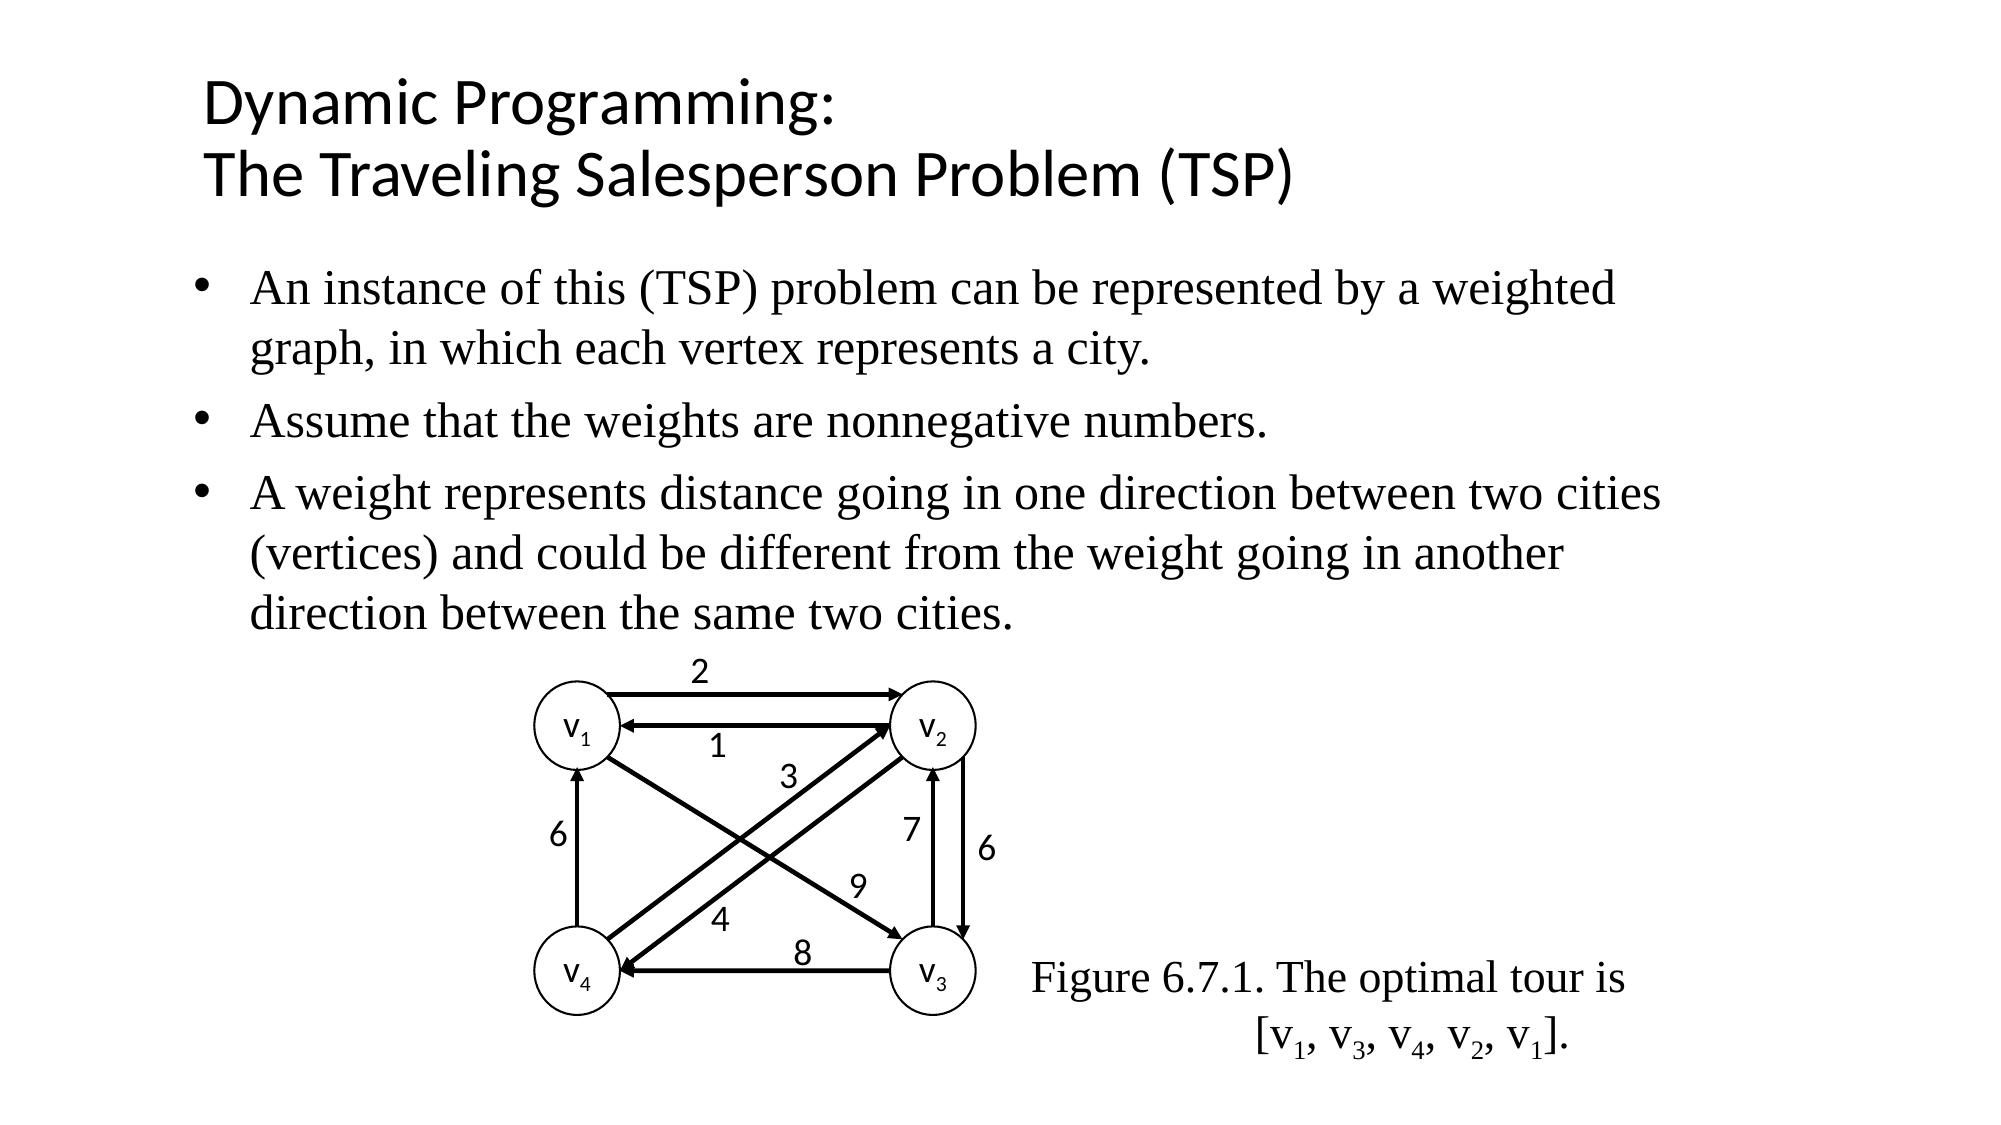

# Dynamic Programming: The Traveling Salesperson Problem (TSP)
An instance of this (TSP) problem can be represented by a weighted graph, in which each vertex represents a city.
Assume that the weights are nonnegative numbers.
A weight represents distance going in one direction between two cities (vertices) and could be different from the weight going in another direction between the same two cities.

                                                                   Figure 6.7.1. The optimal tour is                  							 [v1, v3, v4, v2, v1].
2
v1
v2
1
3
7
6
6
9
4
8
v3
v4